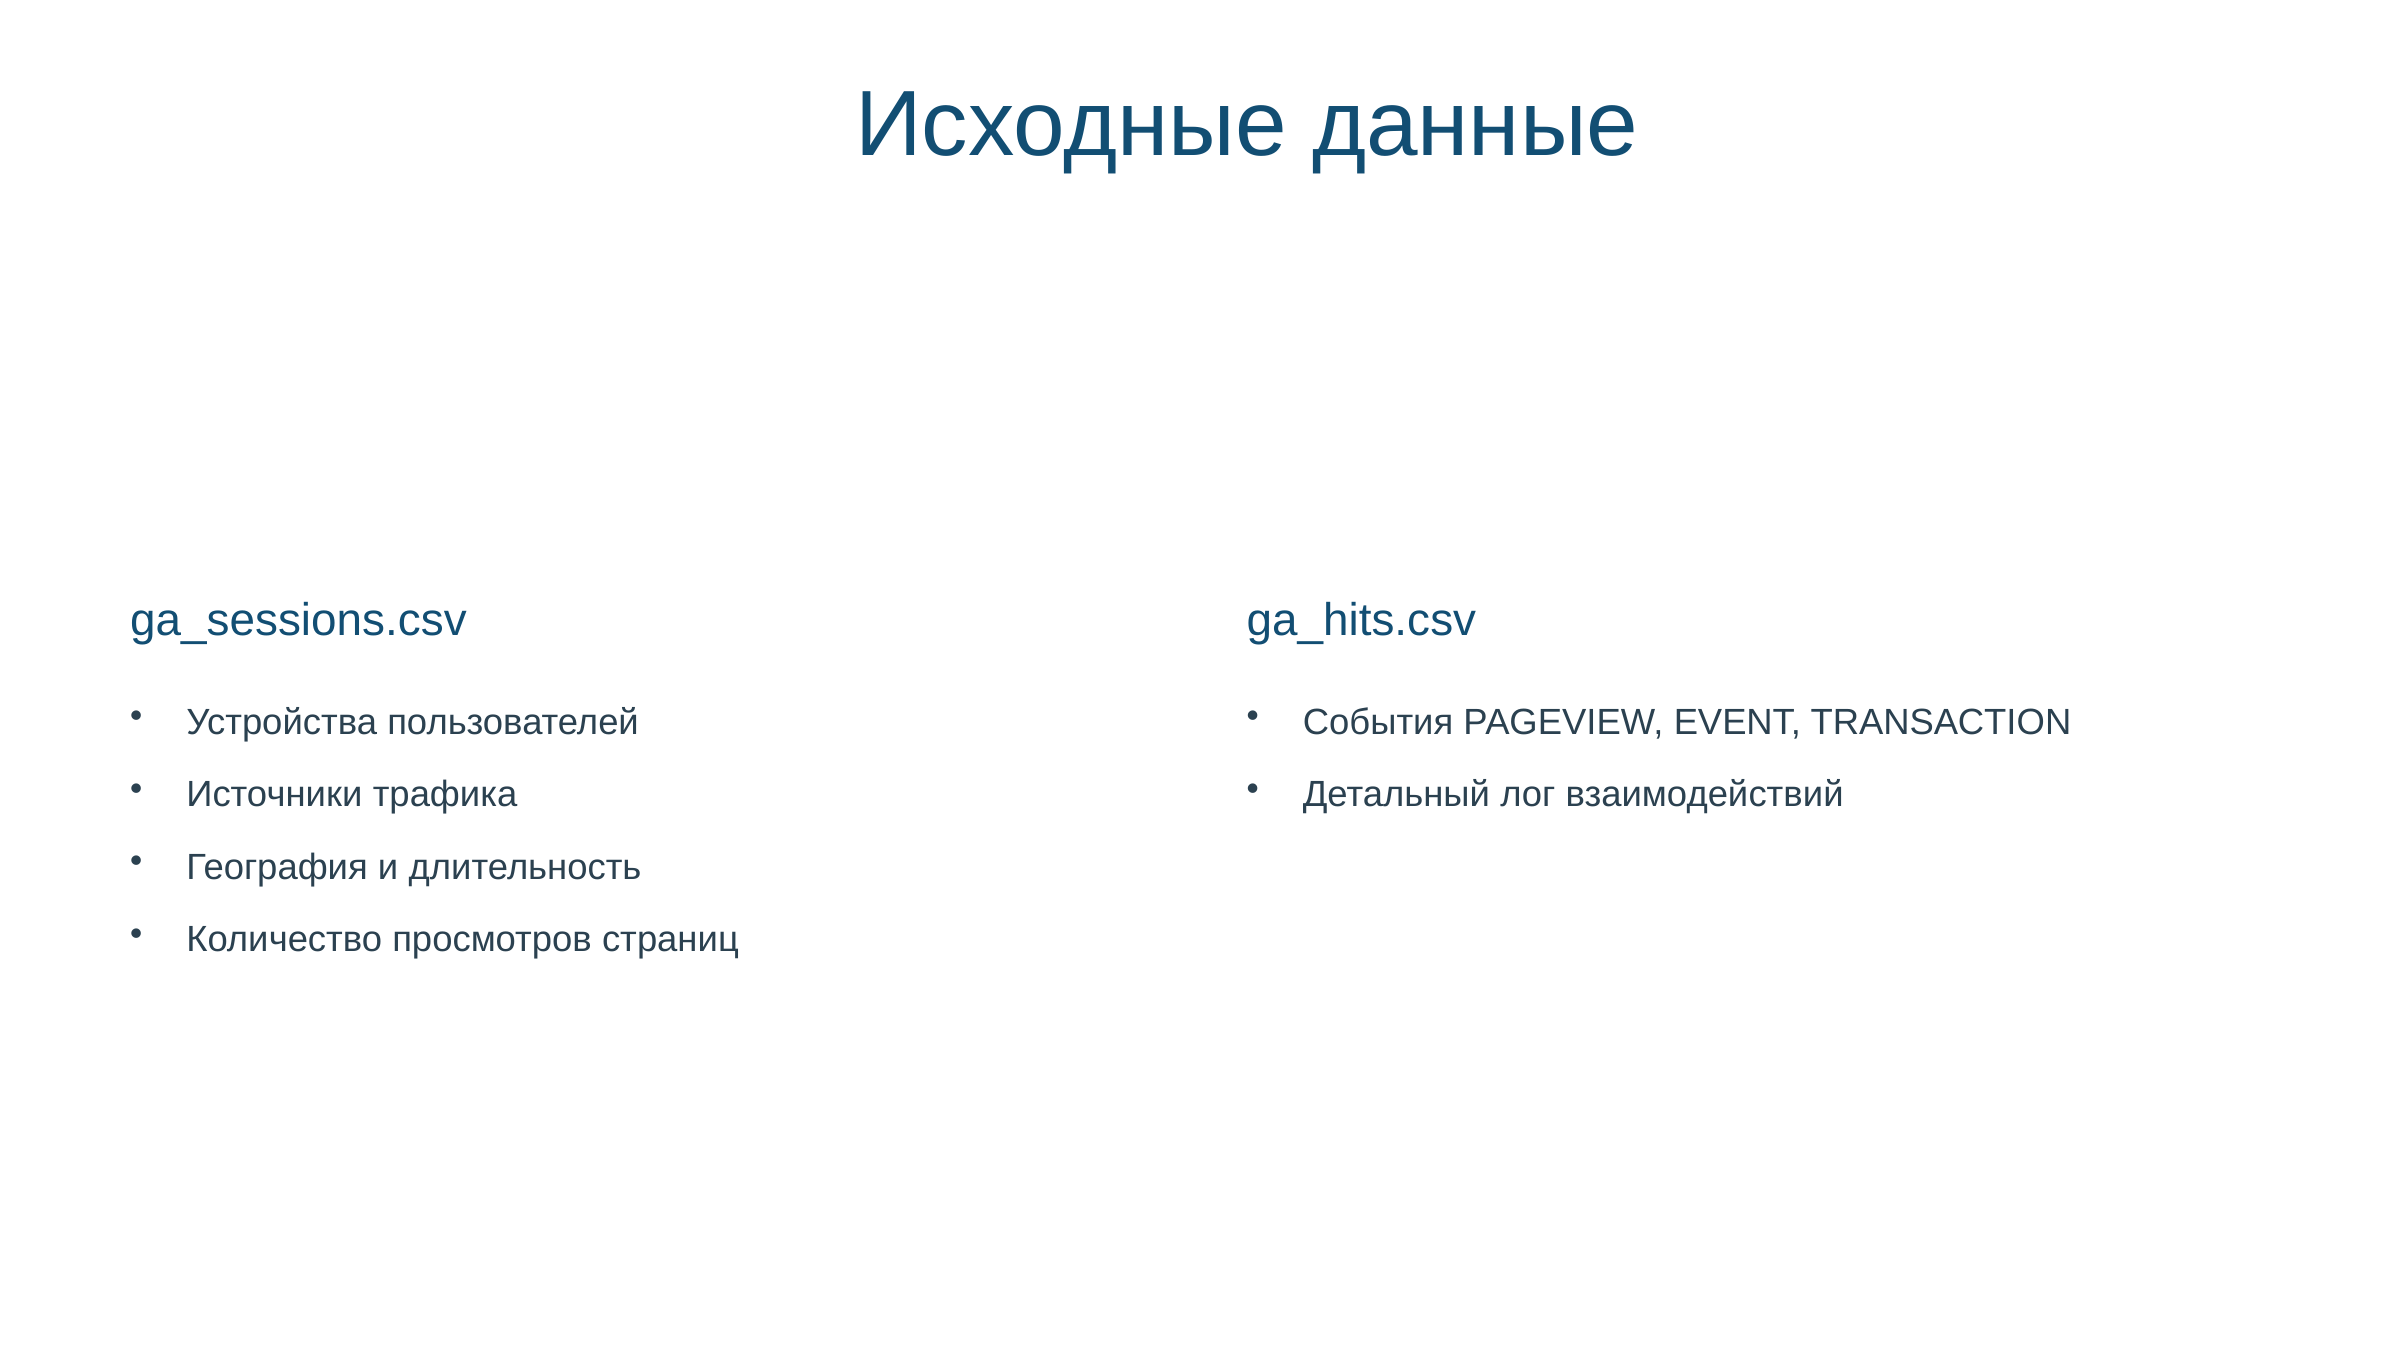

Исходные данные
ga_sessions.csv
ga_hits.csv
Устройства пользователей
События PAGEVIEW, EVENT, TRANSACTION
Источники трафика
Детальный лог взаимодействий
География и длительность
Количество просмотров страниц